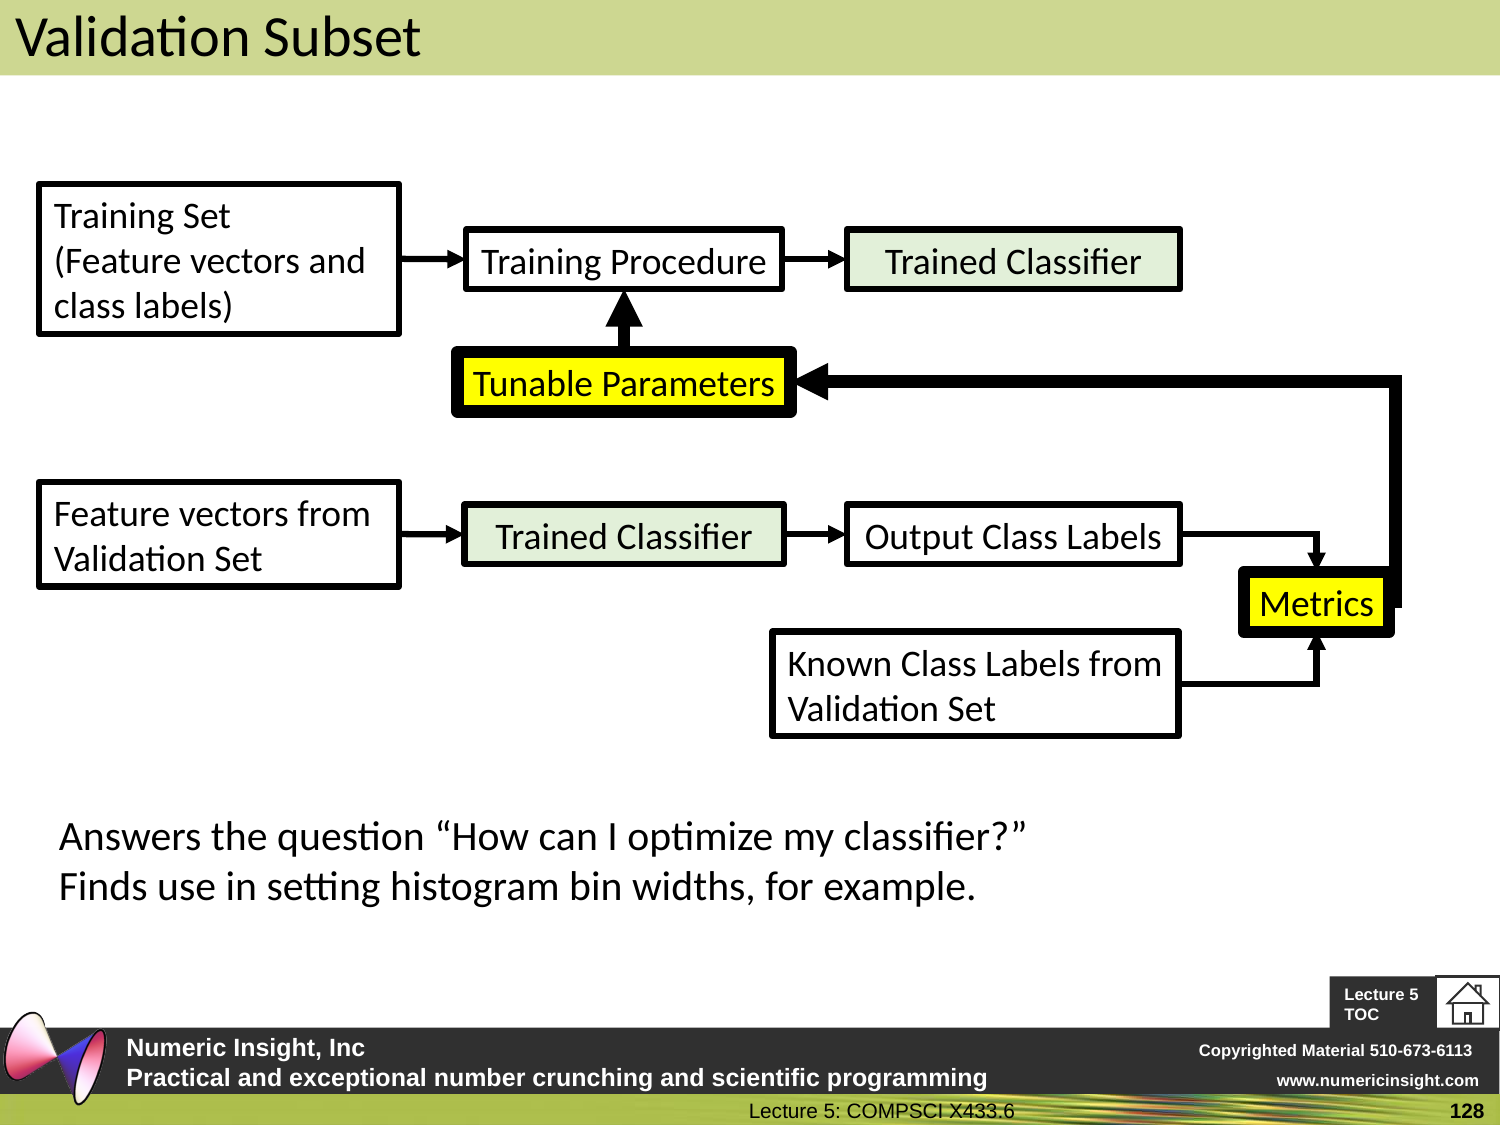

# Validation Subset
Training Set
(Feature vectors and
class labels)
Training Procedure
Trained Classifier
Tunable Parameters
Feature vectors from
Validation Set
Trained Classifier
Output Class Labels
Metrics
Metrics
Known Class Labels from
Validation Set
Answers the question “How can I optimize my classifier?”
Finds use in setting histogram bin widths, for example.